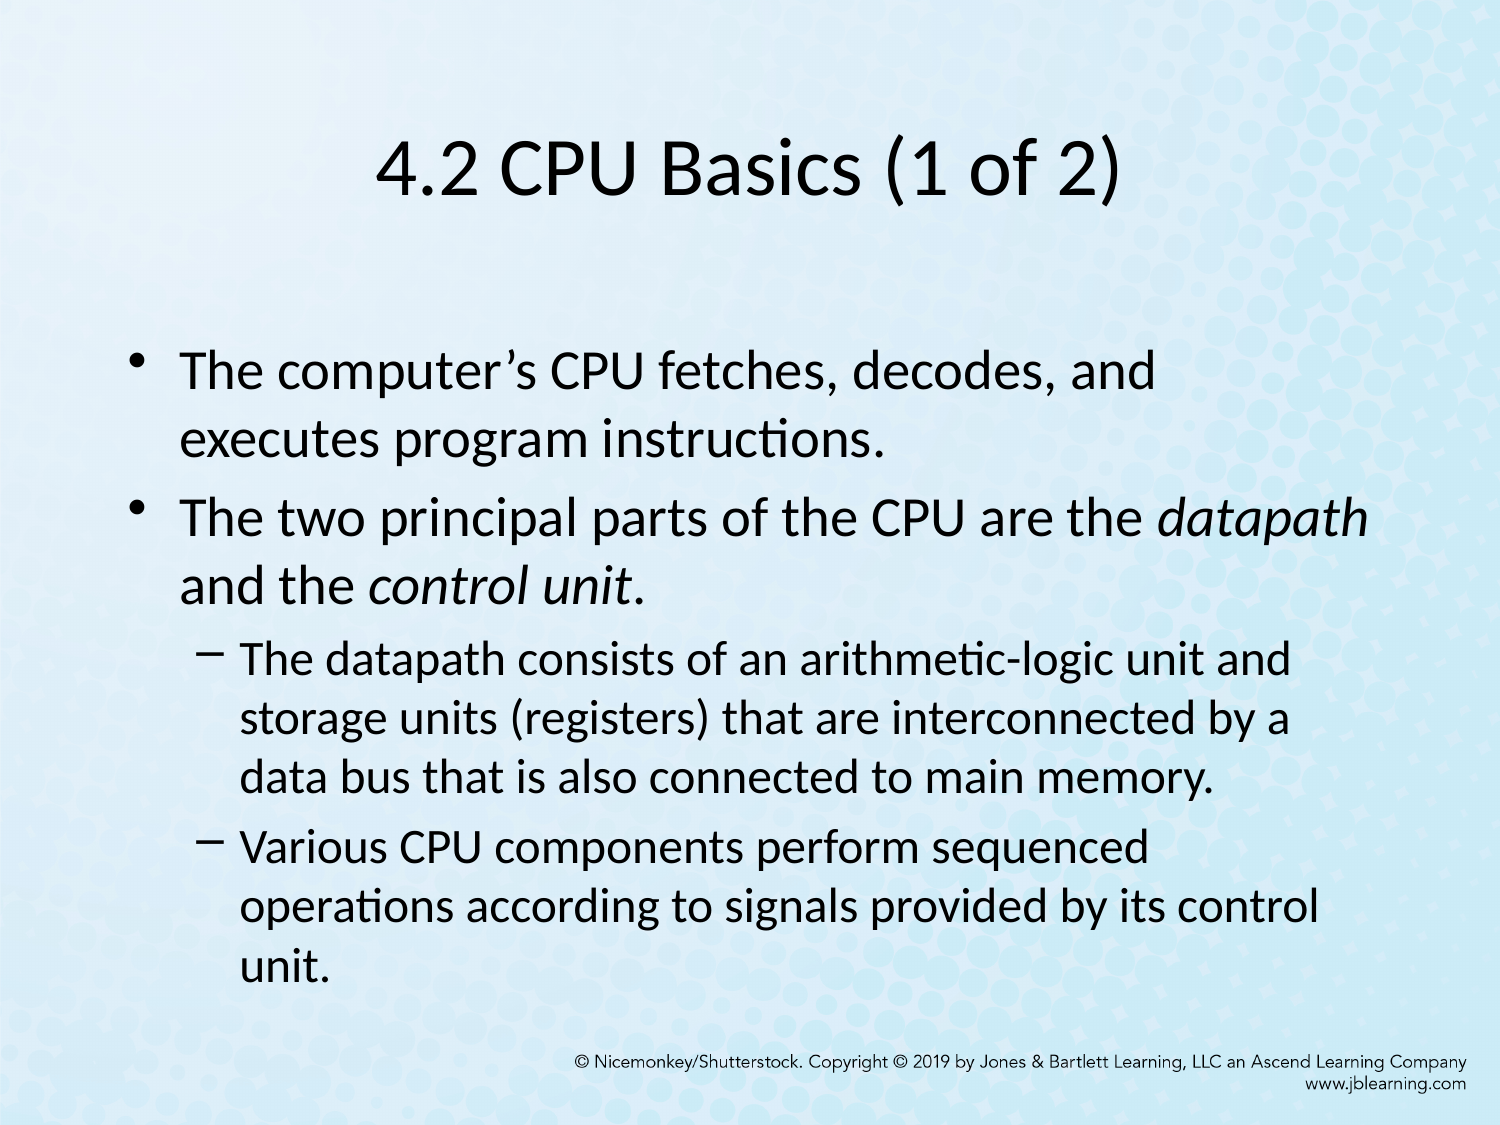

# 4.2 CPU Basics (1 of 2)
The computer’s CPU fetches, decodes, and executes program instructions.
The two principal parts of the CPU are the datapath and the control unit.
The datapath consists of an arithmetic-logic unit and storage units (registers) that are interconnected by a data bus that is also connected to main memory.
Various CPU components perform sequenced operations according to signals provided by its control unit.